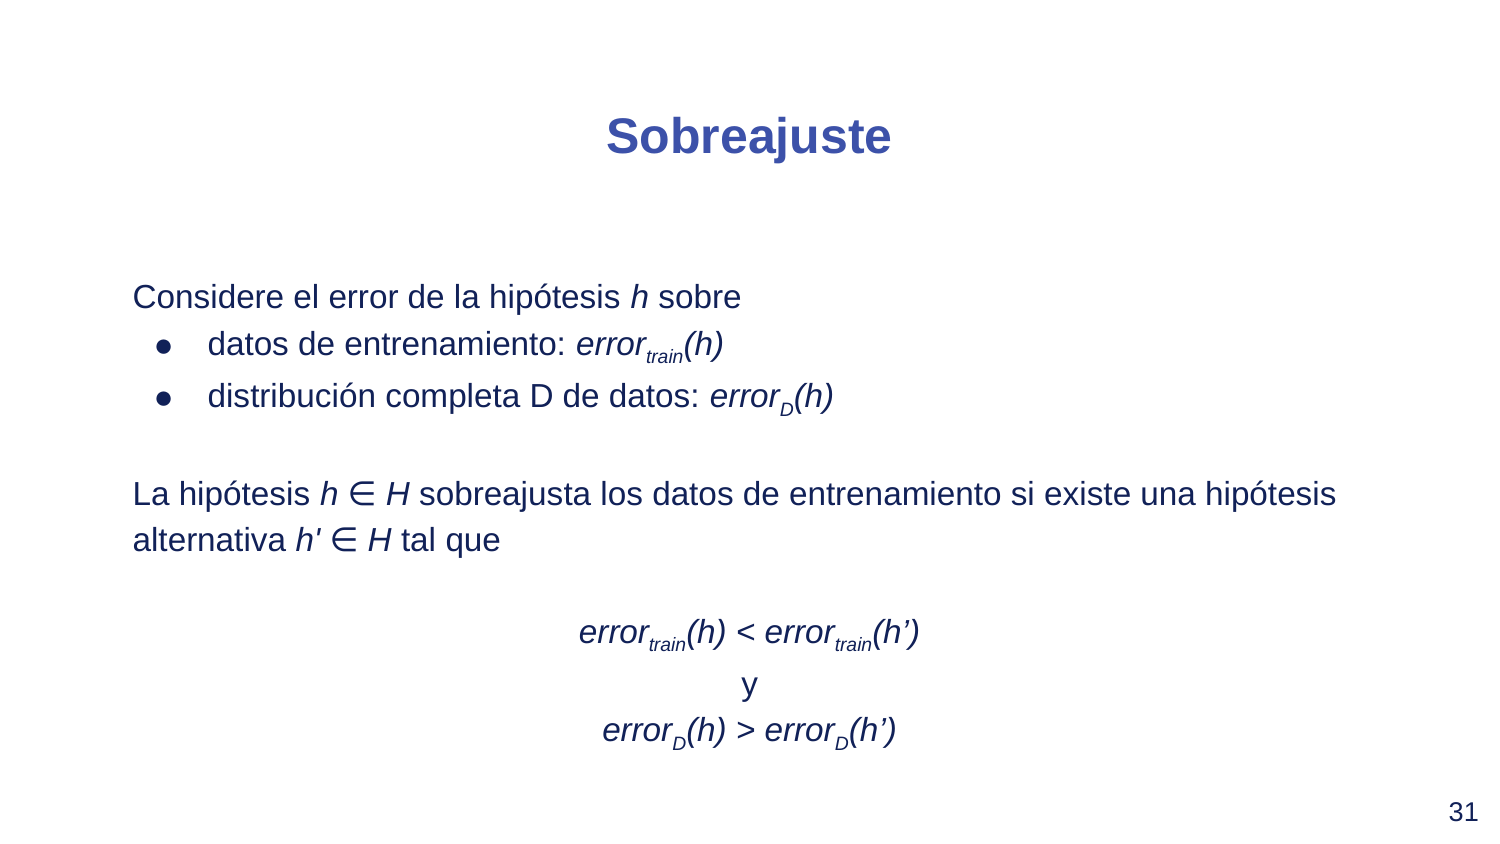

Sobreajuste
Considere el error de la hipótesis h sobre
datos de entrenamiento: errortrain(h)
distribución completa D de datos: errorD(h)

La hipótesis h ∈ H sobreajusta los datos de entrenamiento si existe una hipótesis alternativa h' ∈ H tal que

errortrain(h) < errortrain(h’)
y
errorD(h) > errorD(h’)
31